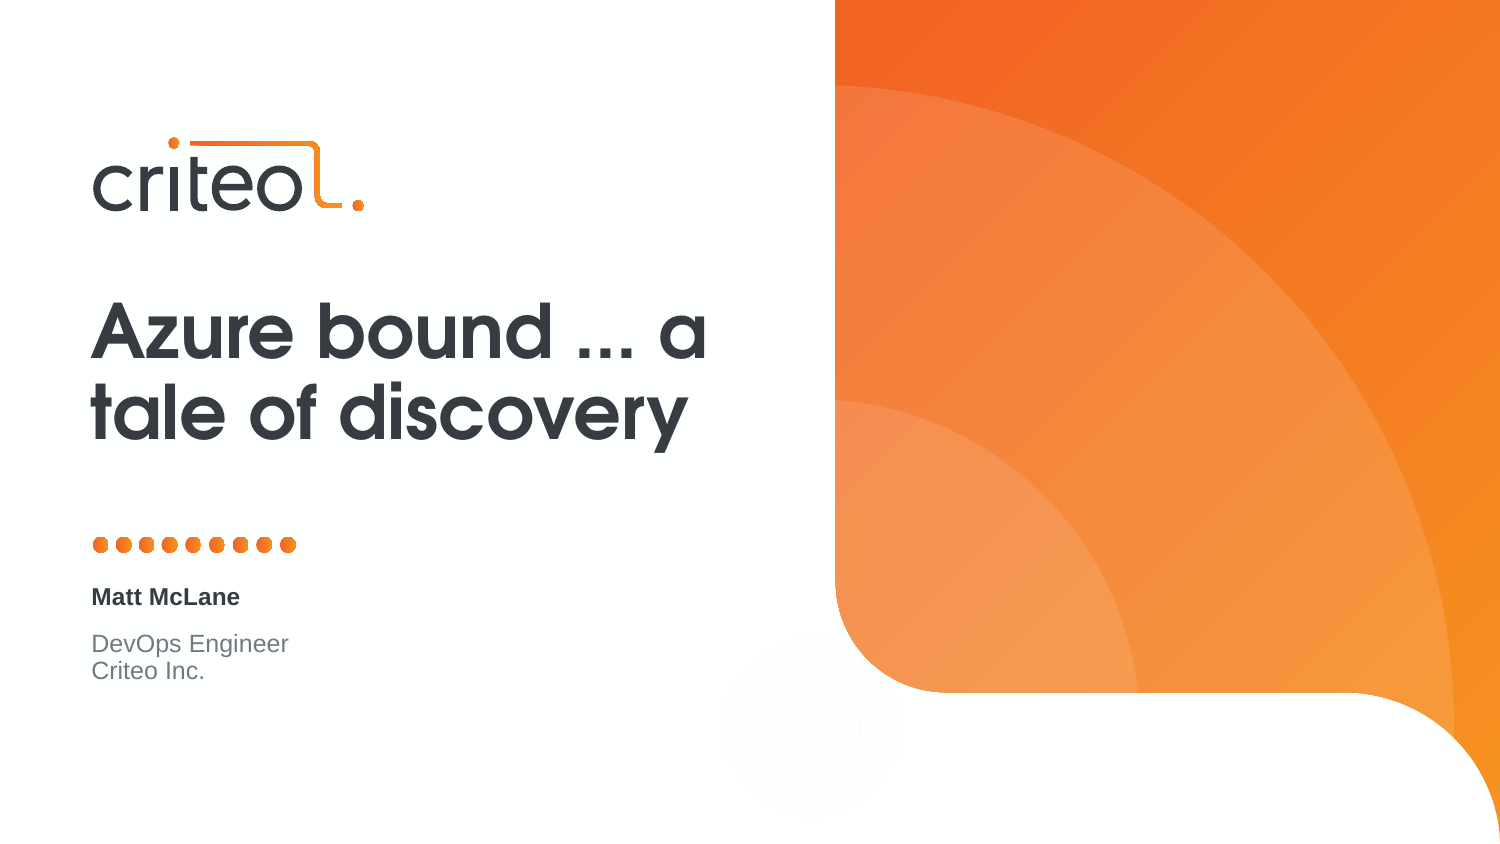

# Azure bound ... a tale of discovery
Matt McLane
DevOps Engineer
Criteo Inc.